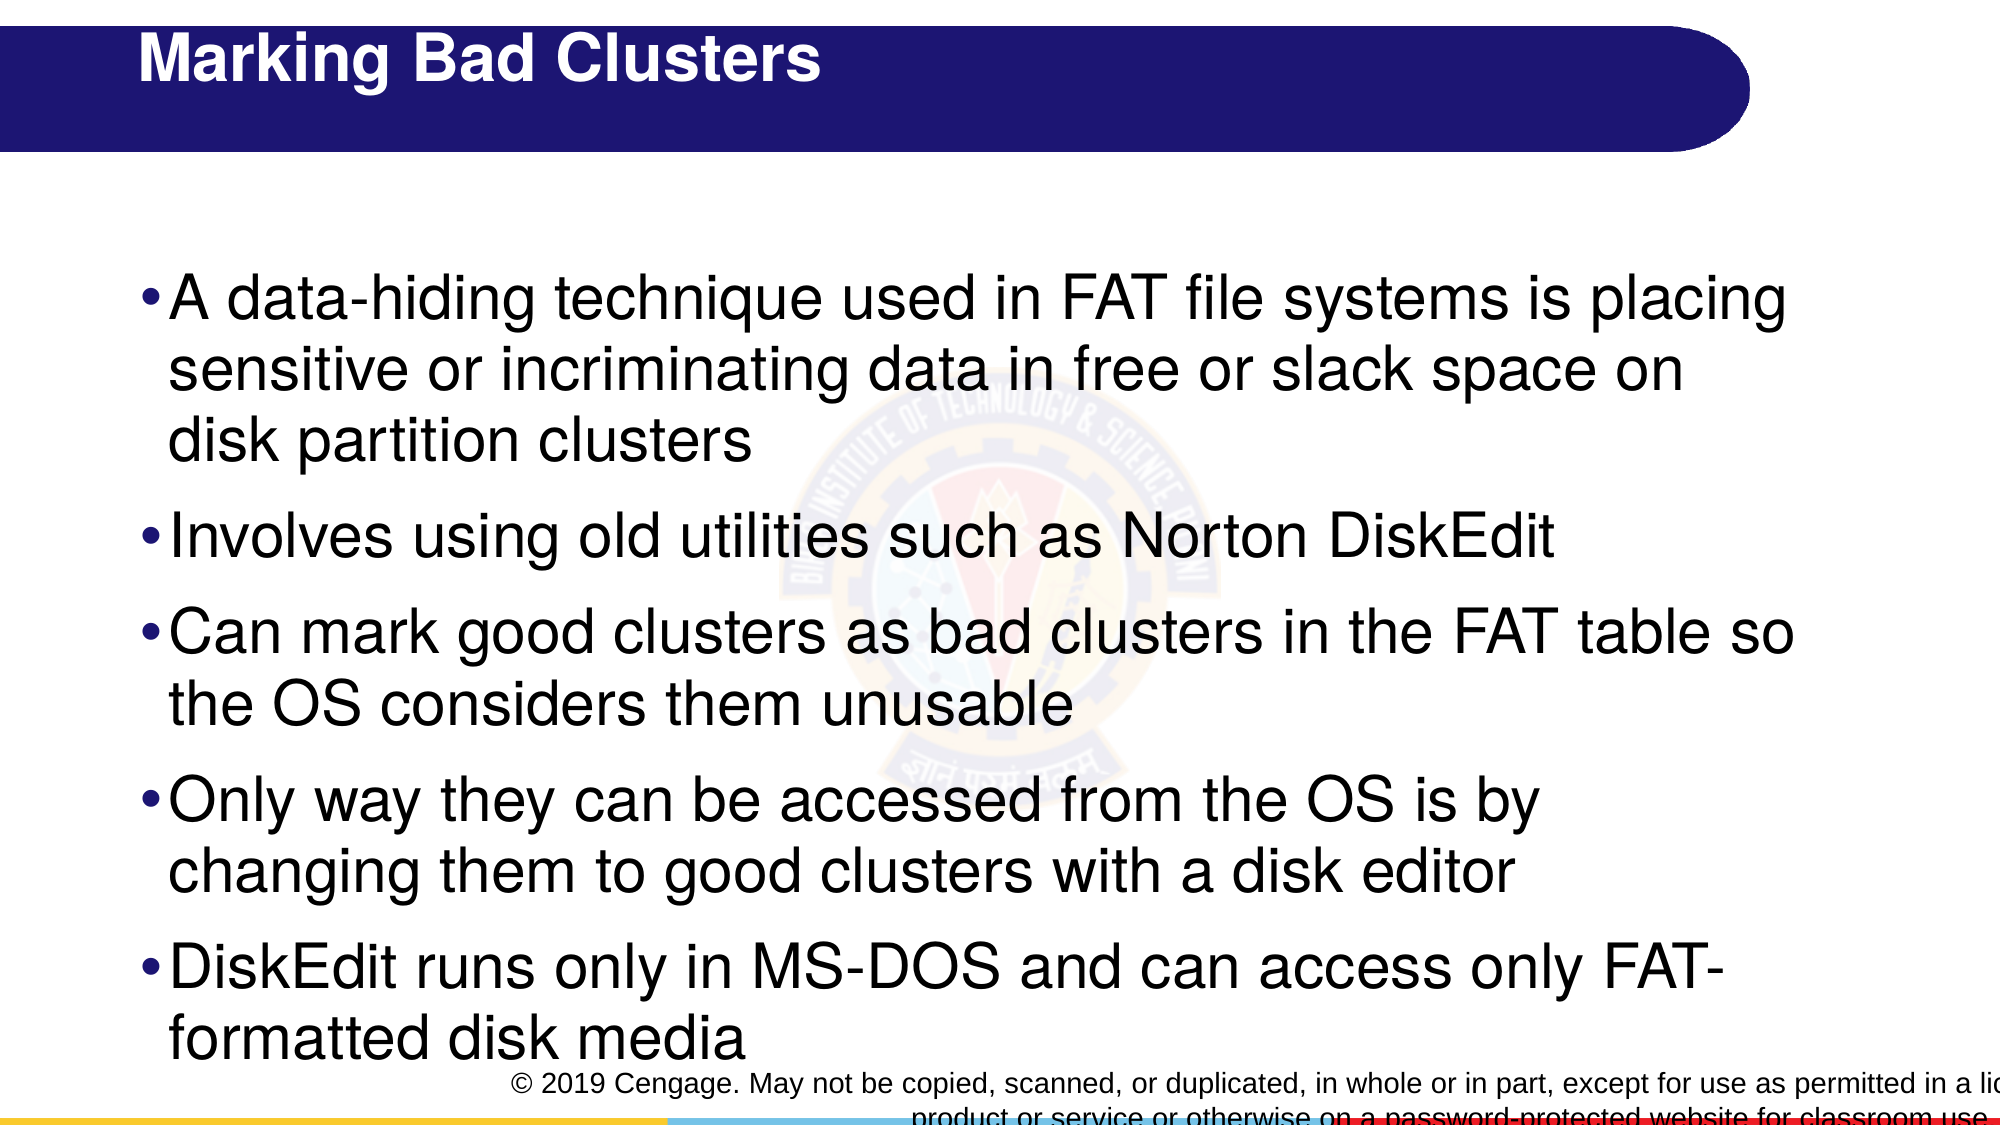

# Marking Bad Clusters

A data-hiding technique used in FAT file systems is placing sensitive or incriminating data in free or slack space on disk partition clusters
Involves using old utilities such as Norton DiskEdit
Can mark good clusters as bad clusters in the FAT table so the OS considers them unusable
Only way they can be accessed from the OS is by changing them to good clusters with a disk editor
DiskEdit runs only in MS-DOS and can access only FAT-formatted disk media
© 2019 Cengage. May not be copied, scanned, or duplicated, in whole or in part, except for use as permitted in a license distributed with a certain product or service or otherwise on a password-protected website for classroom use.